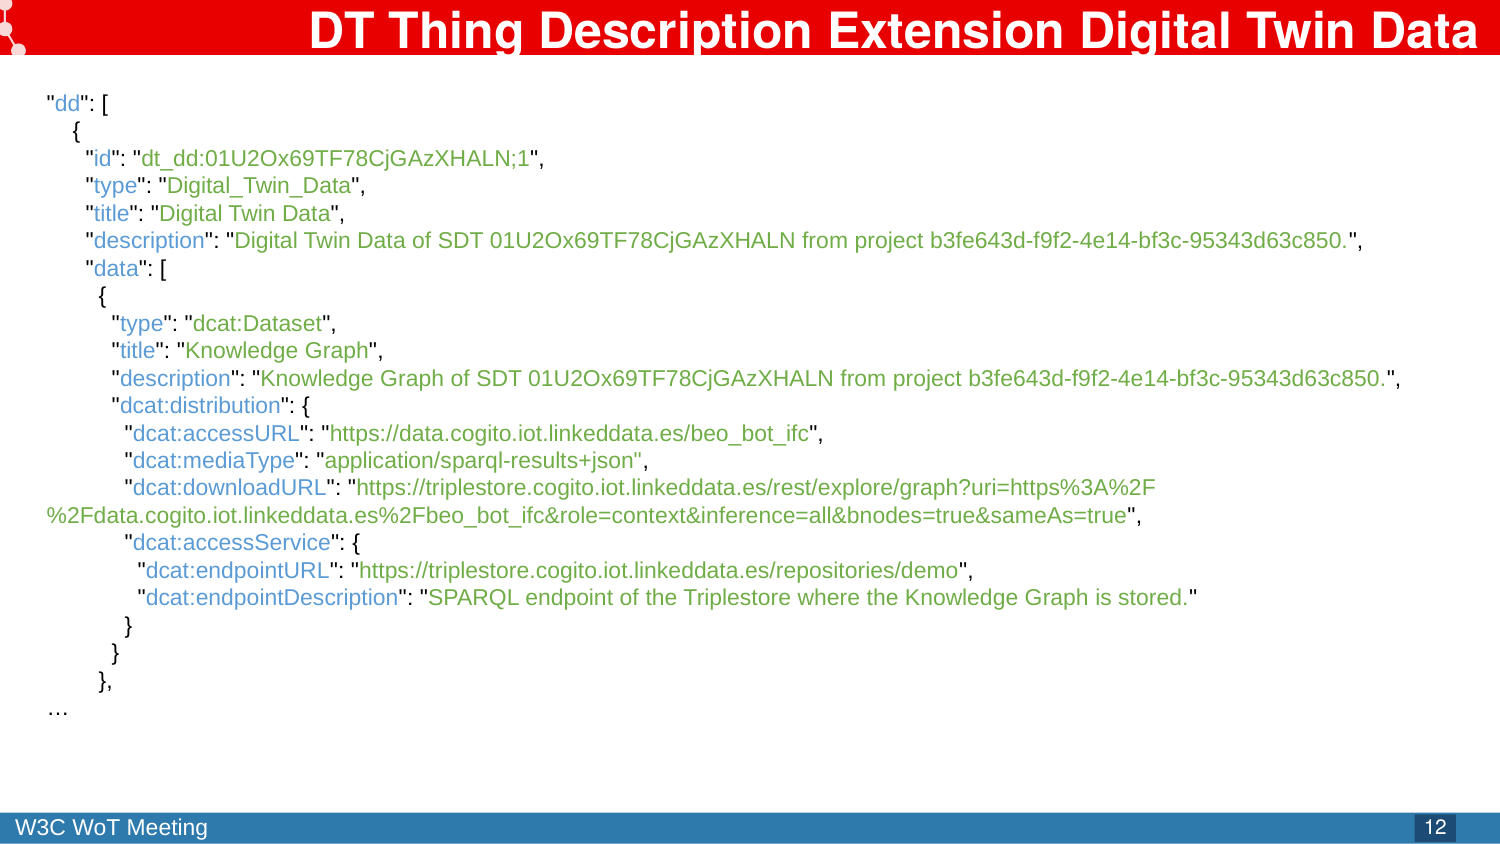

# DT Thing Description Extension Digital Twin Data
"dd": [
    {
      "id": "dt_dd:01U2Ox69TF78CjGAzXHALN;1",
      "type": "Digital_Twin_Data",
      "title": "Digital Twin Data",
      "description": "Digital Twin Data of SDT 01U2Ox69TF78CjGAzXHALN from project b3fe643d-f9f2-4e14-bf3c-95343d63c850.",
      "data": [
        {
          "type": "dcat:Dataset",
          "title": "Knowledge Graph",
          "description": "Knowledge Graph of SDT 01U2Ox69TF78CjGAzXHALN from project b3fe643d-f9f2-4e14-bf3c-95343d63c850.",
          "dcat:distribution": {
            "dcat:accessURL": "https://data.cogito.iot.linkeddata.es/beo_bot_ifc",
            "dcat:mediaType": "application/sparql-results+json",
            "dcat:downloadURL": "https://triplestore.cogito.iot.linkeddata.es/rest/explore/graph?uri=https%3A%2F%2Fdata.cogito.iot.linkeddata.es%2Fbeo_bot_ifc&role=context&inference=all&bnodes=true&sameAs=true",
            "dcat:accessService": {
              "dcat:endpointURL": "https://triplestore.cogito.iot.linkeddata.es/repositories/demo",
              "dcat:endpointDescription": "SPARQL endpoint of the Triplestore where the Knowledge Graph is stored."
            }
          }
        },
…
12